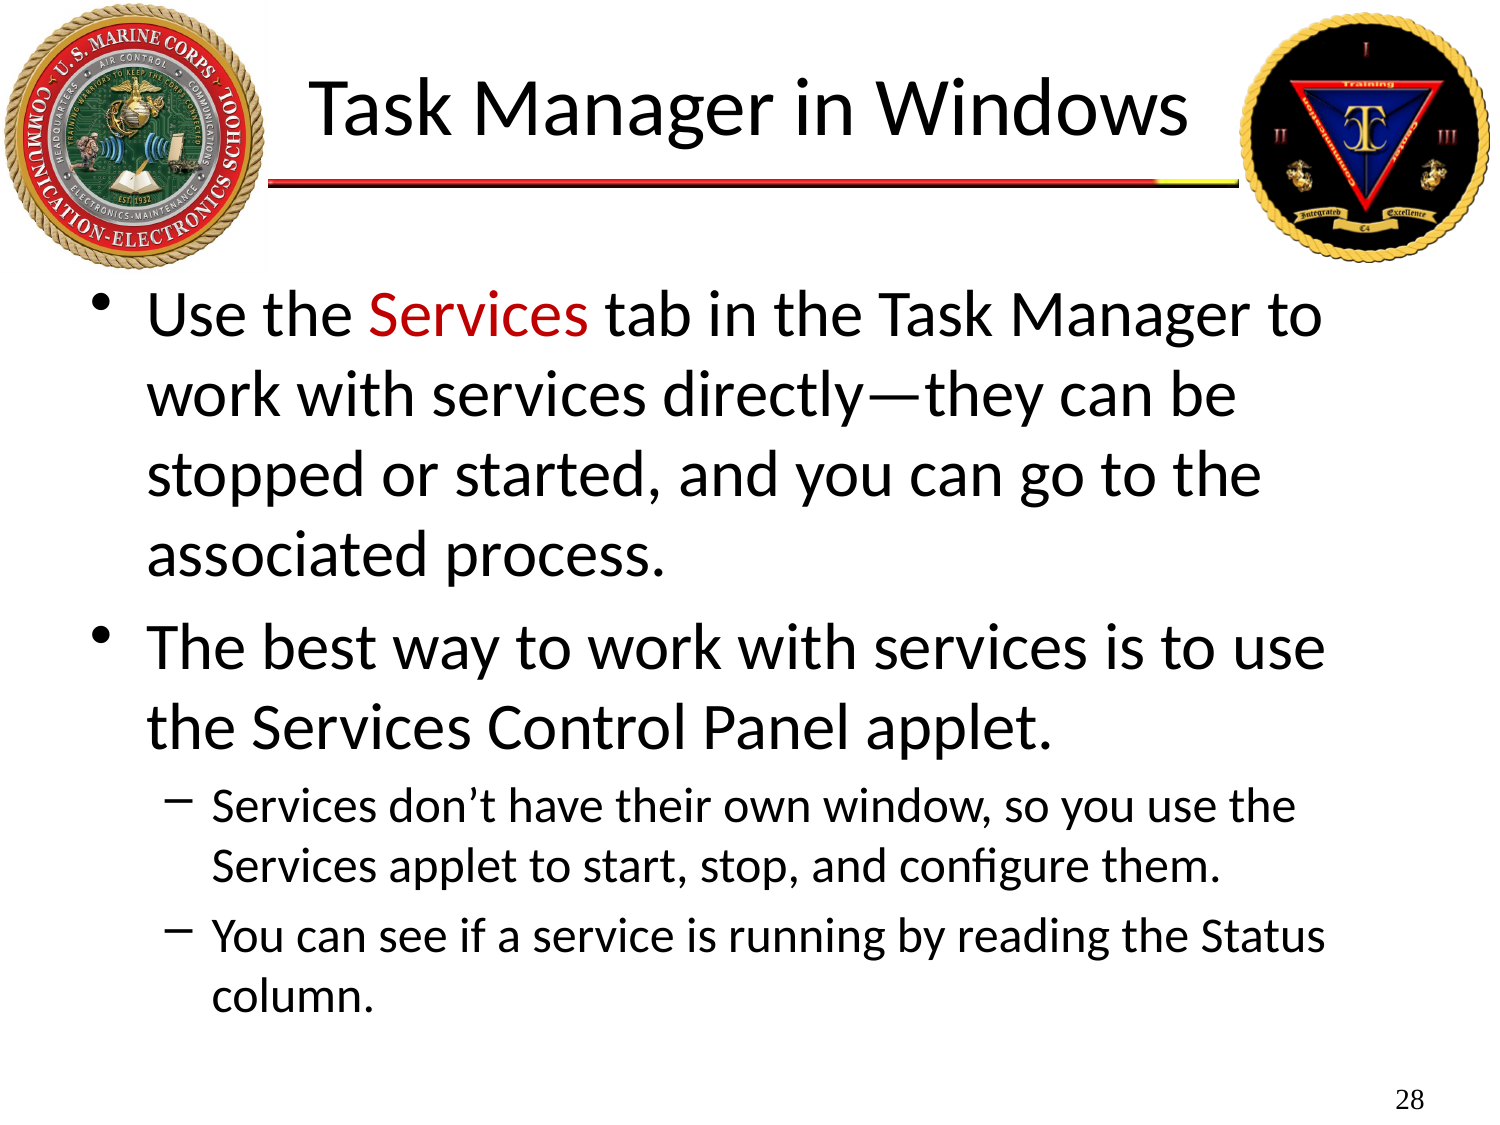

# Task Manager in Windows
Use the Services tab in the Task Manager to work with services directly—they can be stopped or started, and you can go to the associated process.
The best way to work with services is to use the Services Control Panel applet.
Services don’t have their own window, so you use the Services applet to start, stop, and configure them.
You can see if a service is running by reading the Status column.